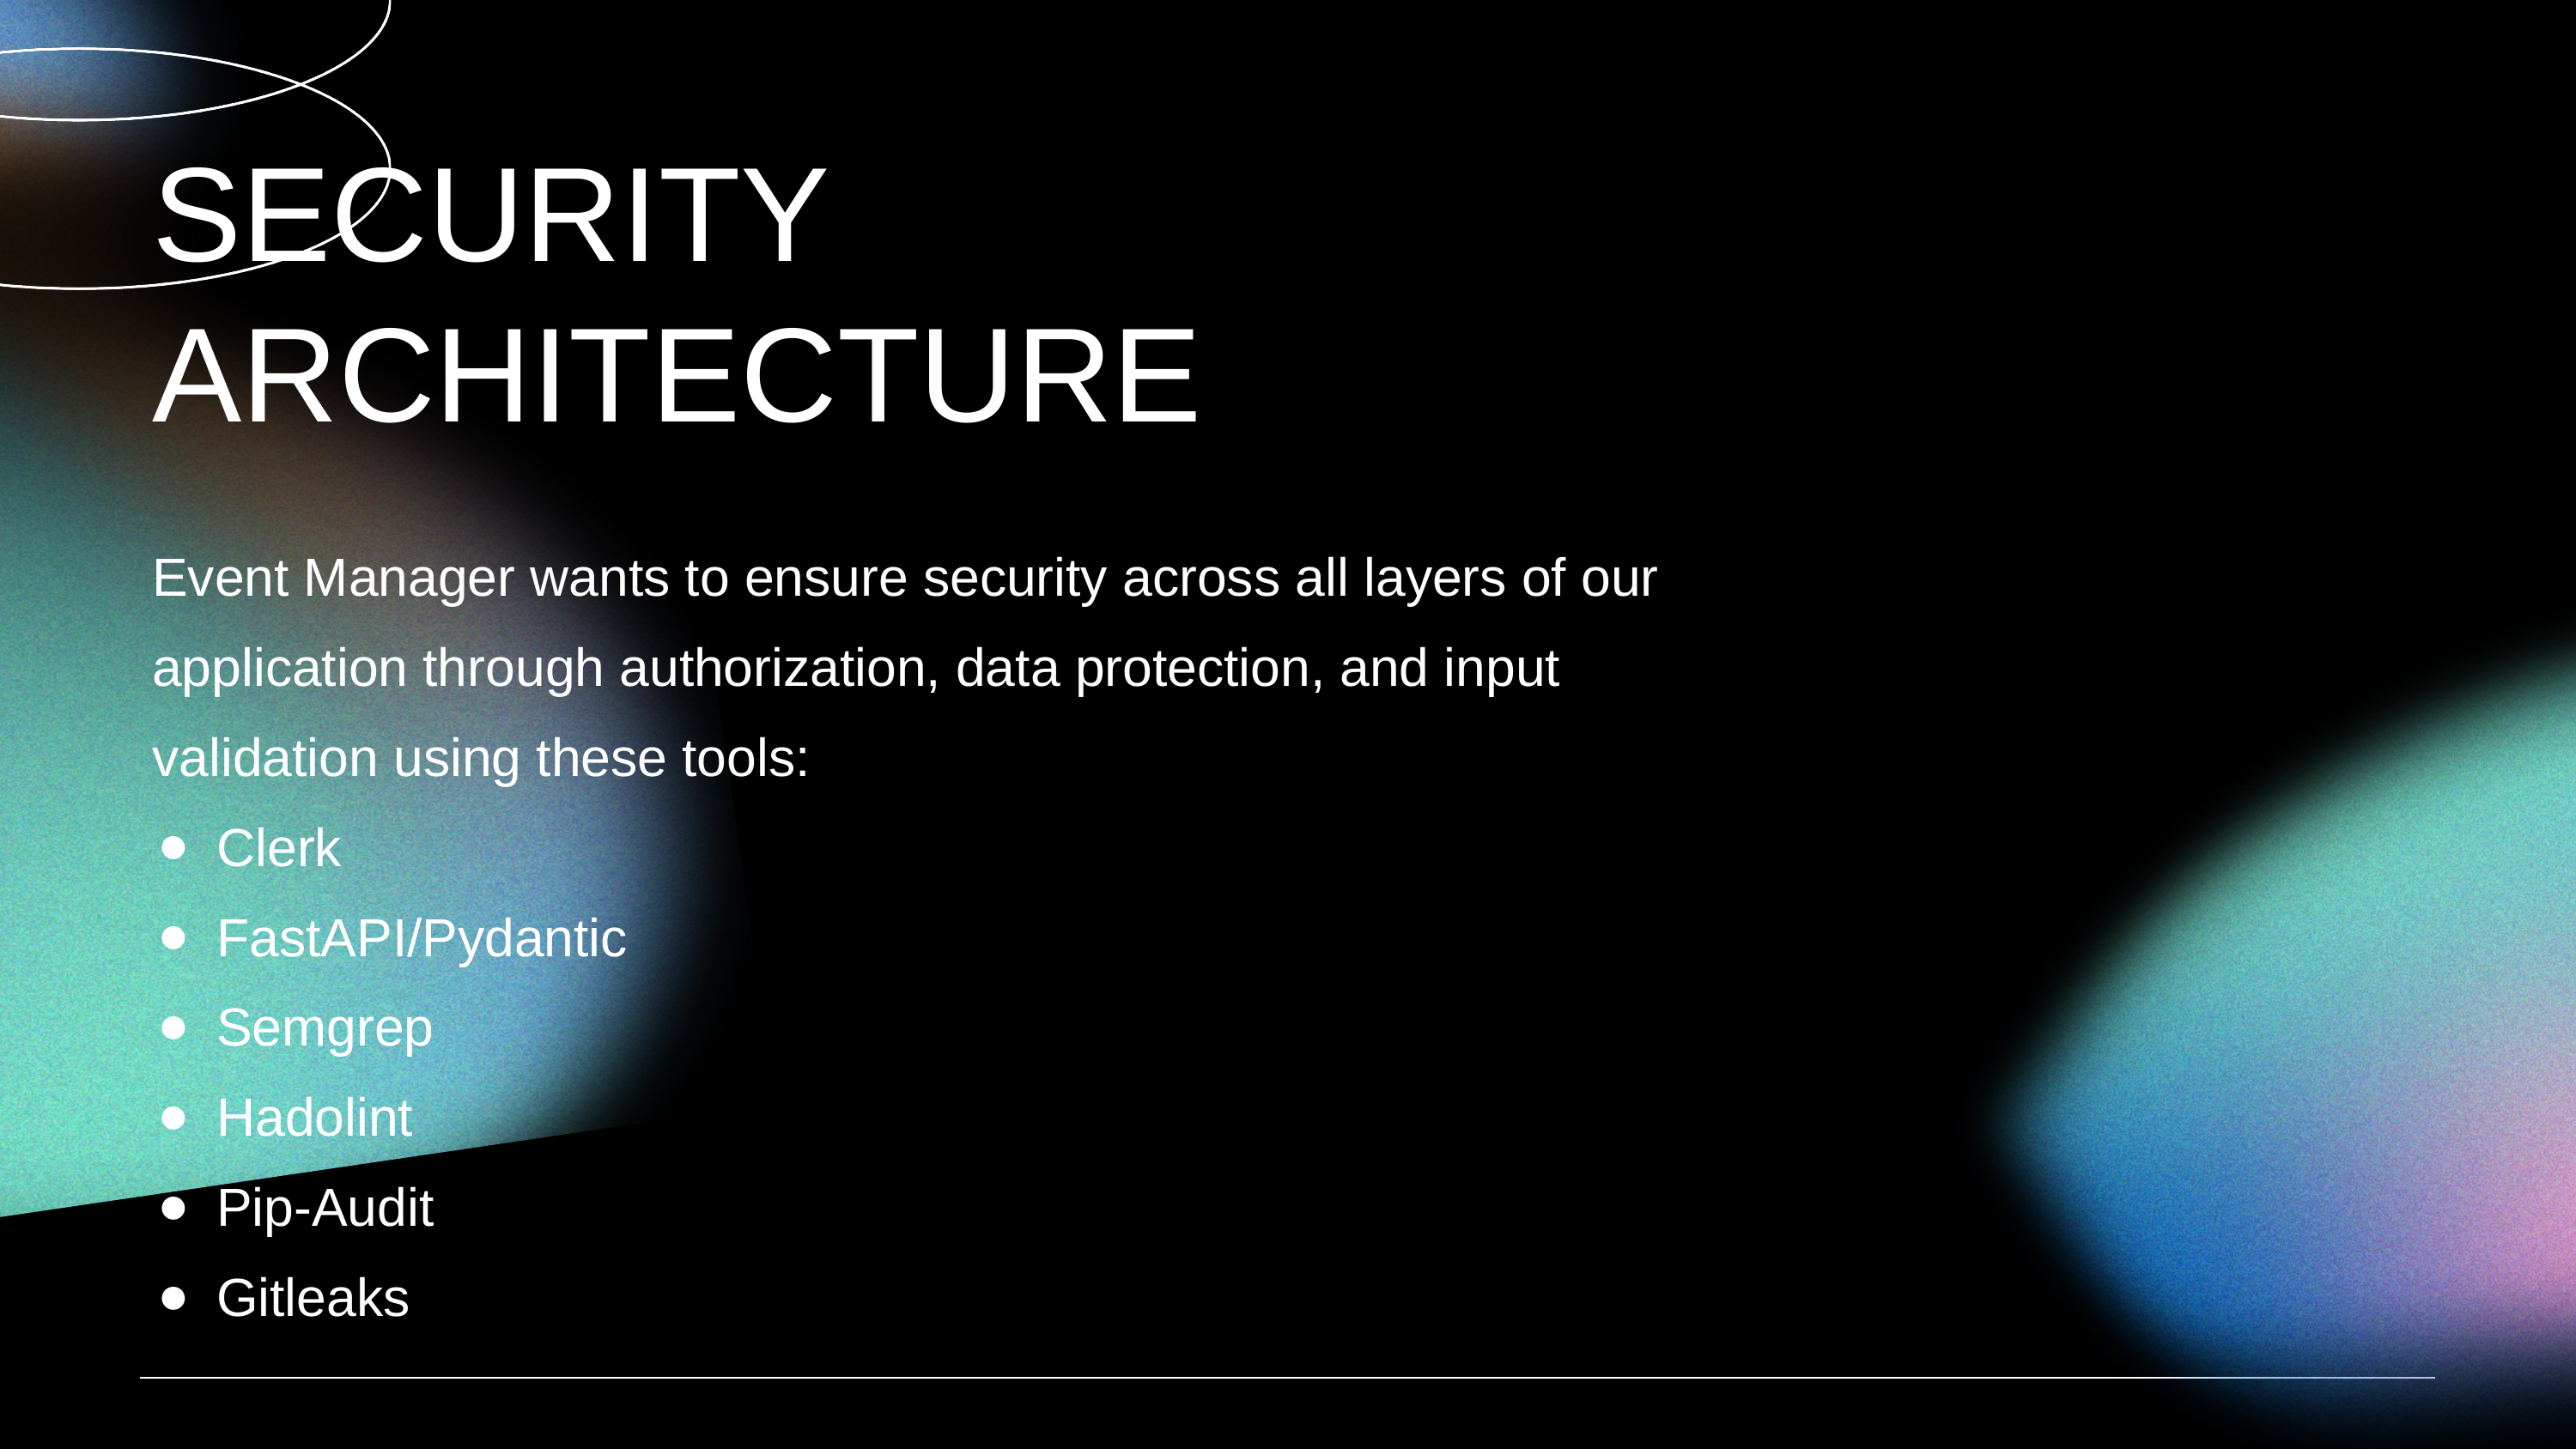

SECURITY ARCHITECTURE
Event Manager wants to ensure security across all layers of our application through authorization, data protection, and input validation using these tools:
Clerk
FastAPI/Pydantic
Semgrep
Hadolint
Pip-Audit
Gitleaks